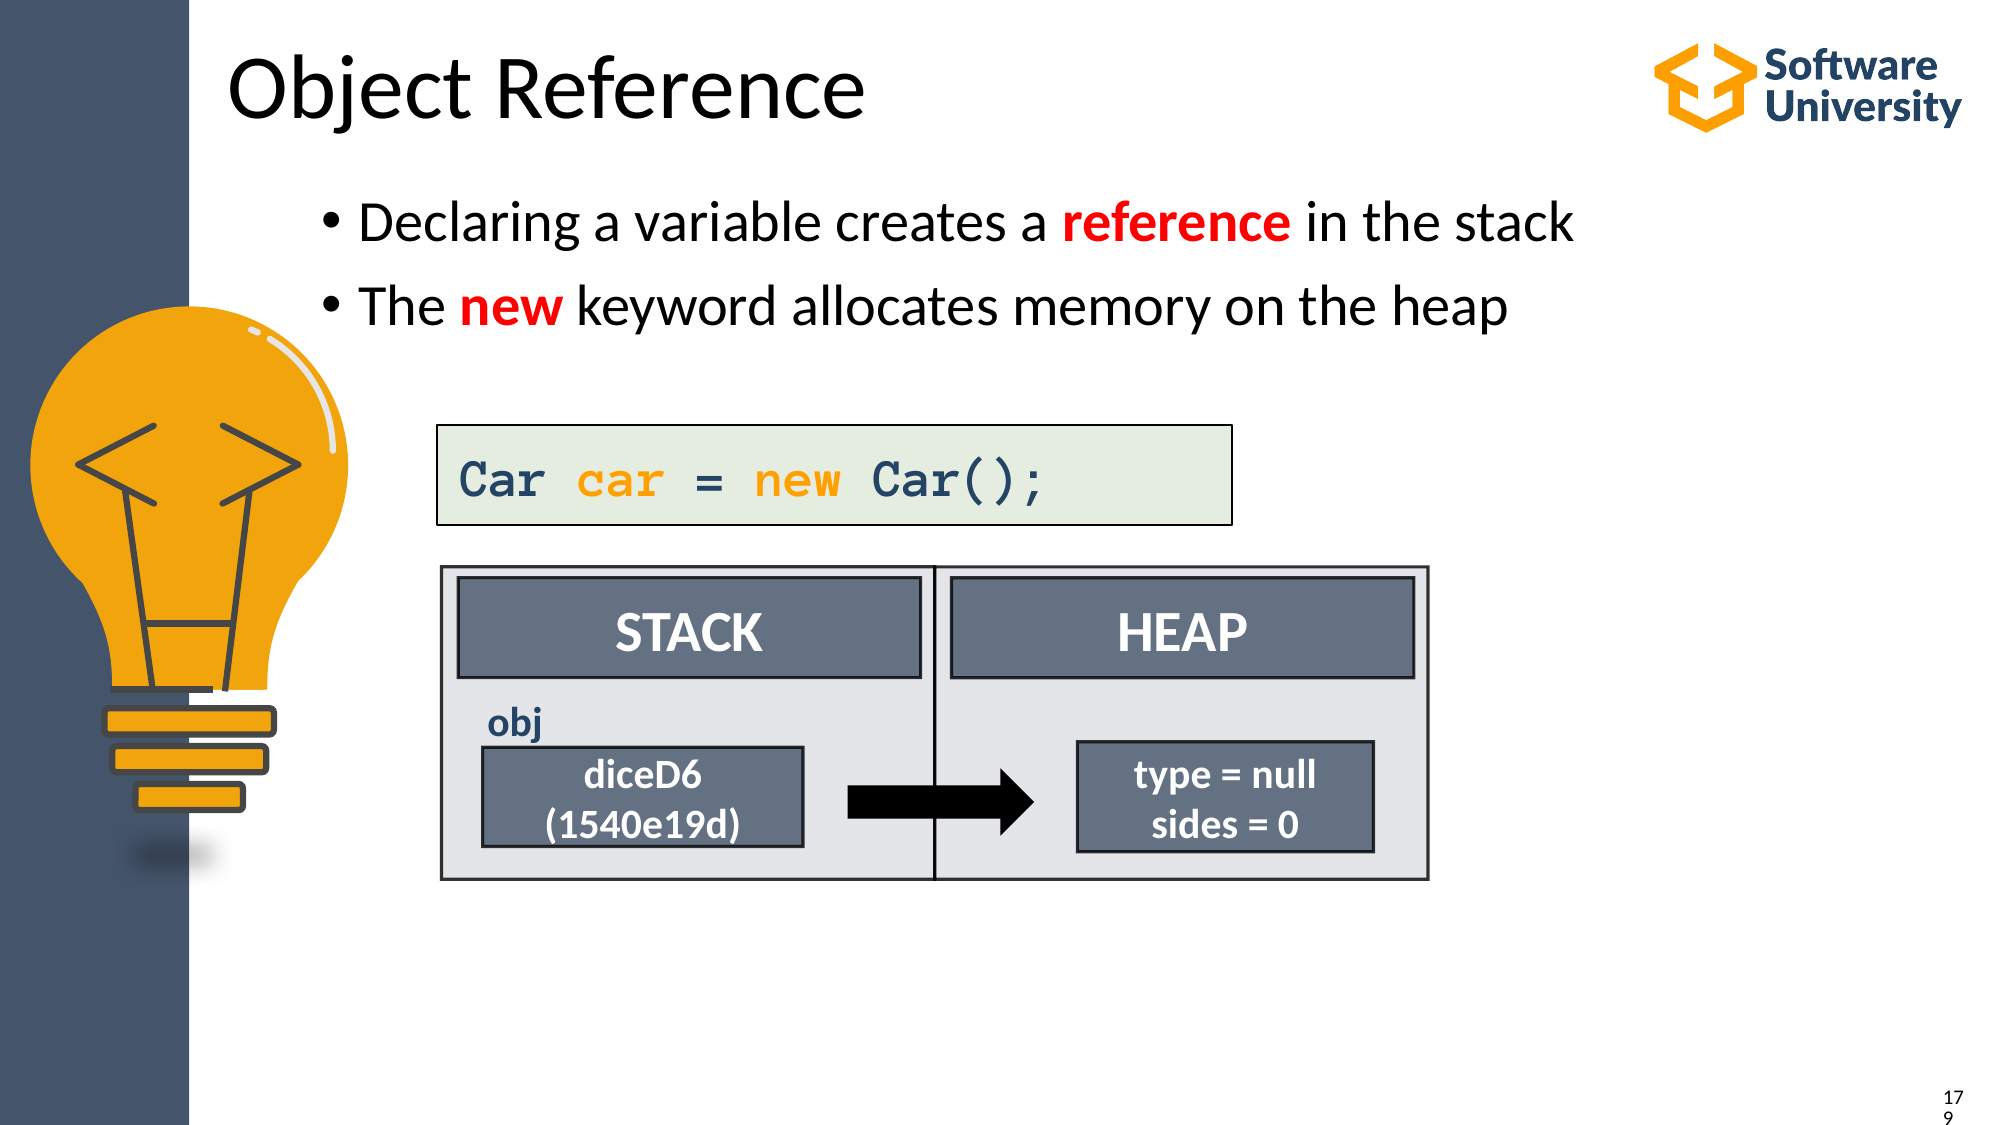

# Object Reference
Declaring a variable creates a reference in the stack
The new keyword allocates memory on the heap
Car car = new Car();

STACK
HEAP
obj
type = null
sides = 0
diceD6
(1540e19d)

179